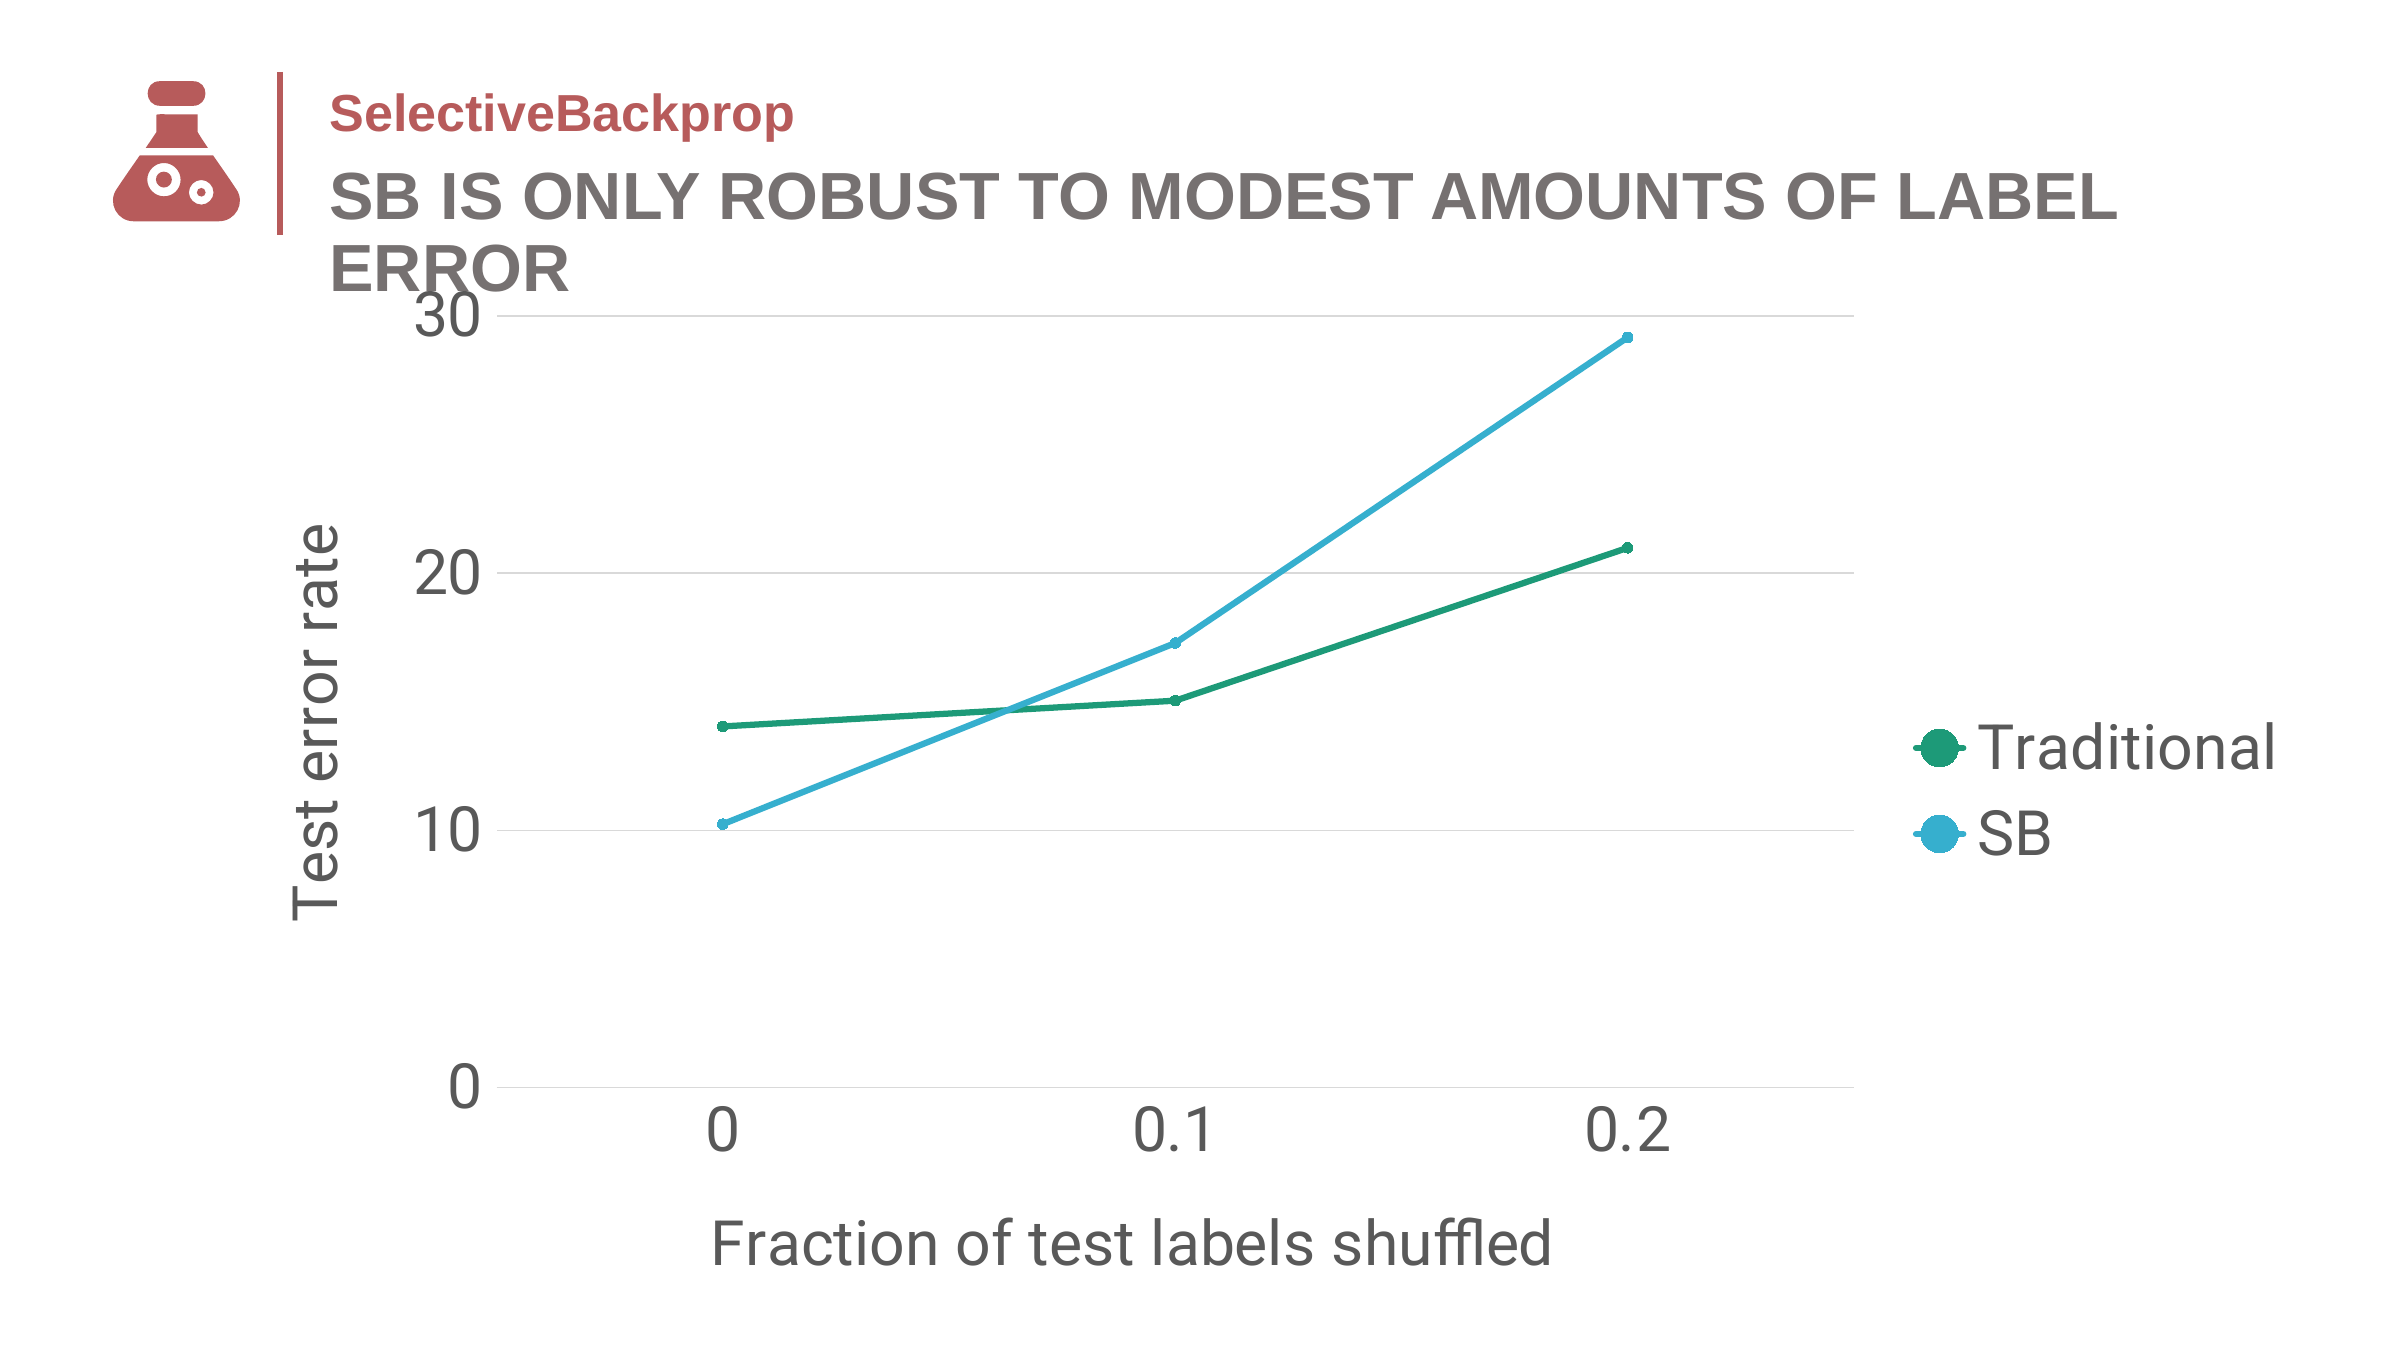

# SelectiveBackprop
SB IS ONLY ROBUST TO MODEST AMOUNTS OF LABEL ERROR

### Chart

| Category | Traditional | SB |
|---|---|---|
| 0.0 | 14.04 | 10.24 |
| 0.1 | 15.04 | 17.28 |
| 0.2 | 20.98 | 29.16 |